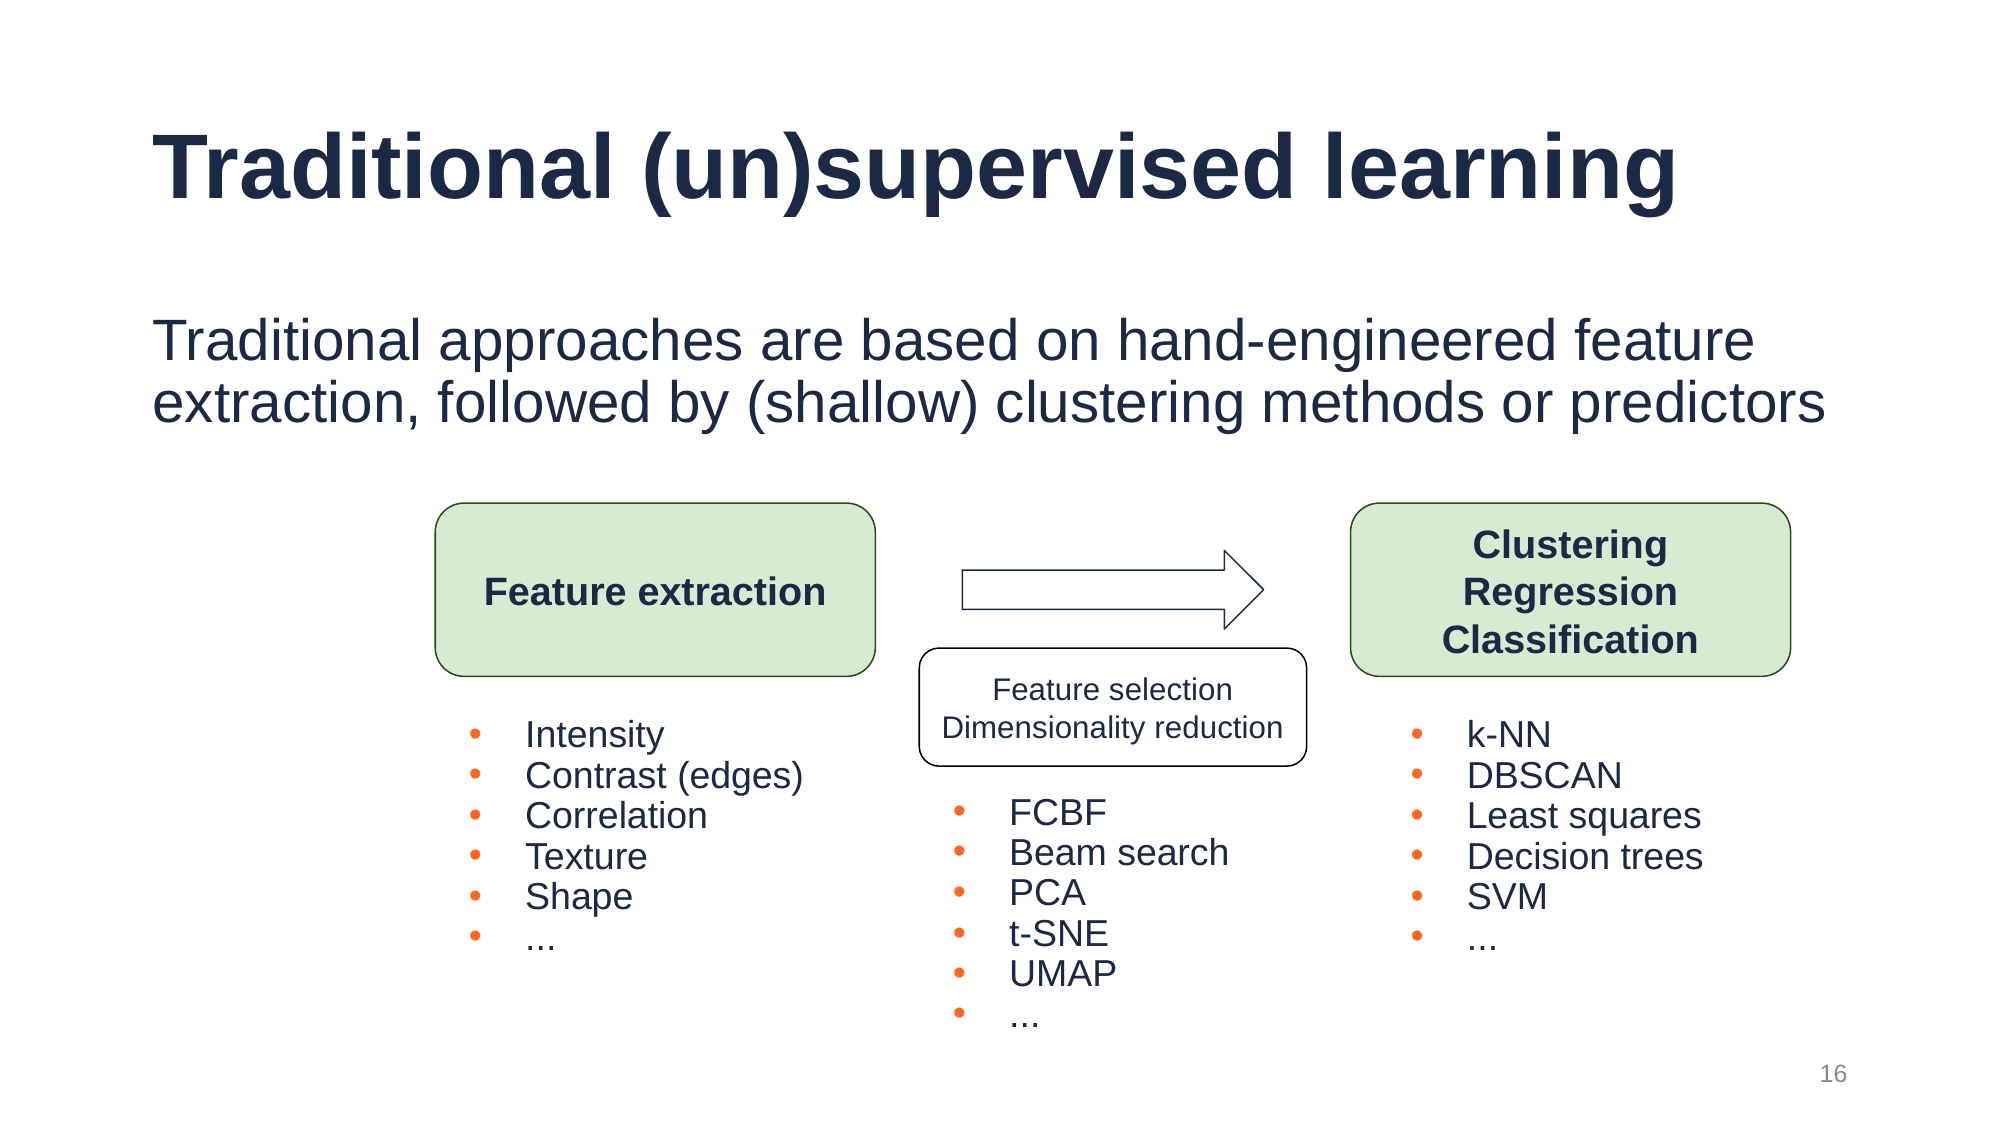

# Traditional (un)supervised learning
Traditional approaches are based on hand-engineered feature extraction, followed by (shallow) clustering methods or predictors
Feature extraction
Clustering
Regression
Classification

Feature selection
Dimensionality reduction
Intensity
Contrast (edges)
Correlation
Texture
Shape
...
k-NN
DBSCAN
Least squares
Decision trees
SVM
...
FCBF
Beam search
PCA
t-SNE
UMAP
...
16